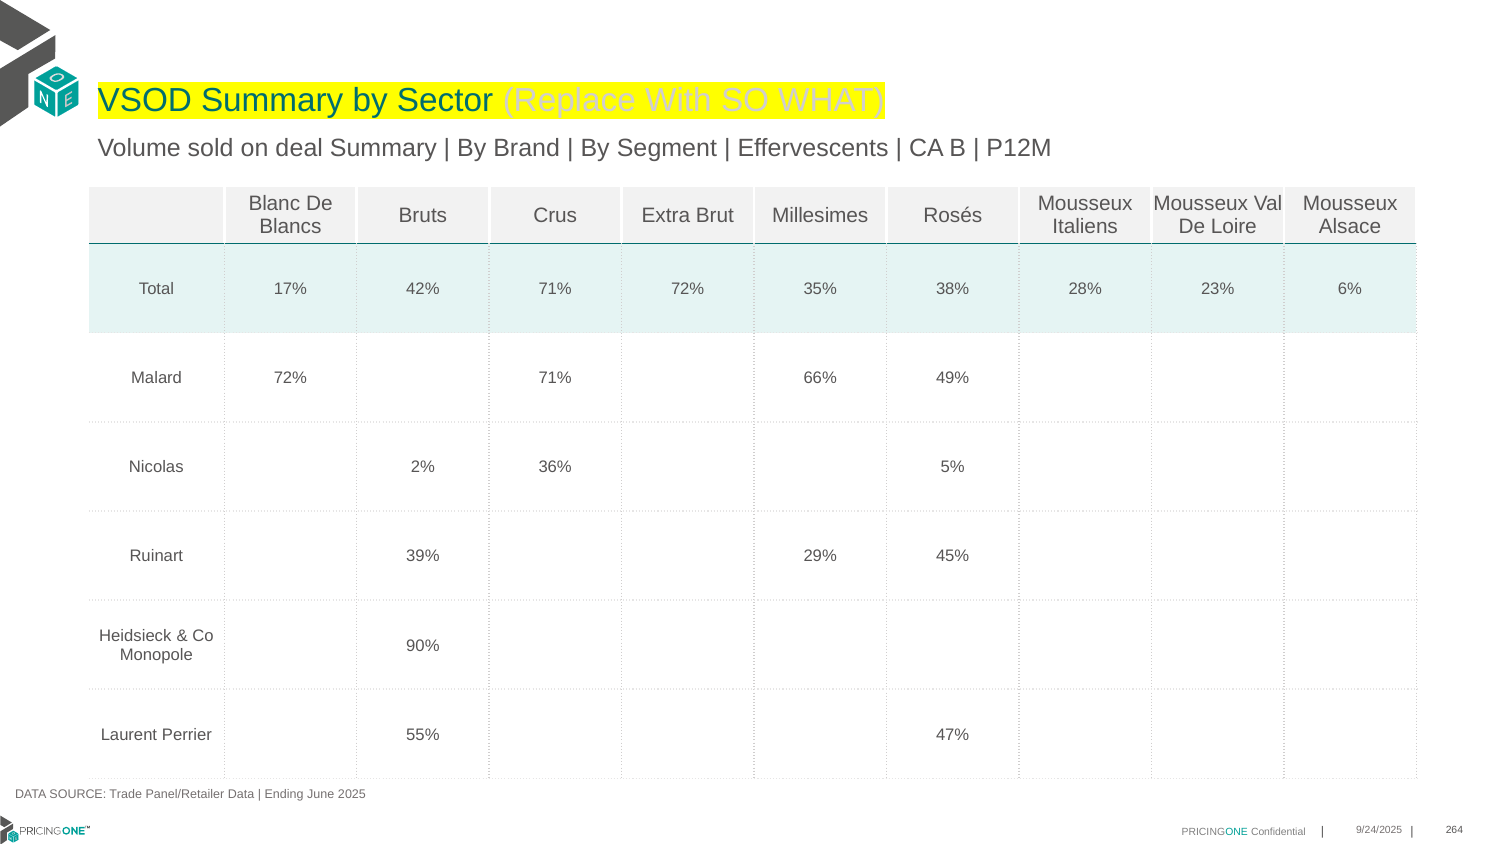

# VSOD Summary by Sector (Replace With SO WHAT)
Volume sold on deal Summary | By Brand | By Segment | Effervescents | CA B | P12M
|  | Blanc De Blancs | Bruts | Crus | Extra Brut | Millesimes | Rosés | Mousseux Italiens | Mousseux Val De Loire | Mousseux Alsace |
| --- | --- | --- | --- | --- | --- | --- | --- | --- | --- |
| Total | 17% | 42% | 71% | 72% | 35% | 38% | 28% | 23% | 6% |
| Malard | 72% |  | 71% |  | 66% | 49% |  |  |  |
| Nicolas |  | 2% | 36% |  |  | 5% |  |  |  |
| Ruinart |  | 39% |  |  | 29% | 45% |  |  |  |
| Heidsieck & Co Monopole |  | 90% |  |  |  |  |  |  |  |
| Laurent Perrier |  | 55% |  |  |  | 47% |  |  |  |
DATA SOURCE: Trade Panel/Retailer Data | Ending June 2025

9/24/2025
264